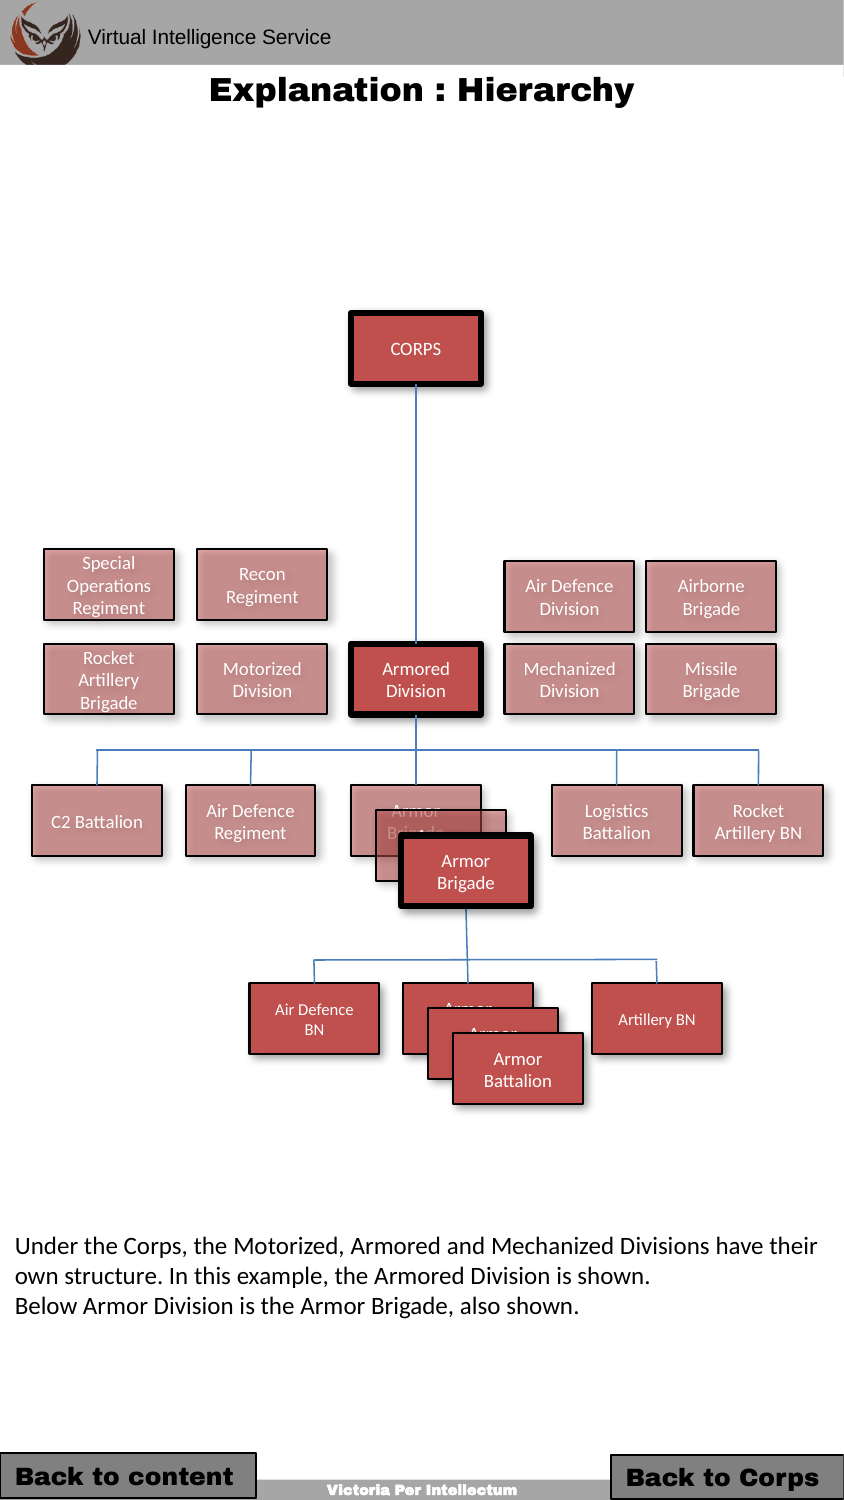

# Explanation : Hierarchy
CORPS
Special Operations Regiment
Recon Regiment
Air Defence Division
Airborne Brigade
Rocket Artillery Brigade
Motorized Division
Armored Division
Mechanized Division
Missile Brigade
C2 Battalion
Air Defence Regiment
Armor Brigade
Logistics Battalion
Rocket Artillery BN
Armor Brigade
Armor Brigade
Air Defence BN
Armor Battalion
Artillery BN
Armor Battalion
Armor Battalion
Under the Corps, the Motorized, Armored and Mechanized Divisions have their own structure. In this example, the Armored Division is shown.
Below Armor Division is the Armor Brigade, also shown.
Back to content
Back to Corps